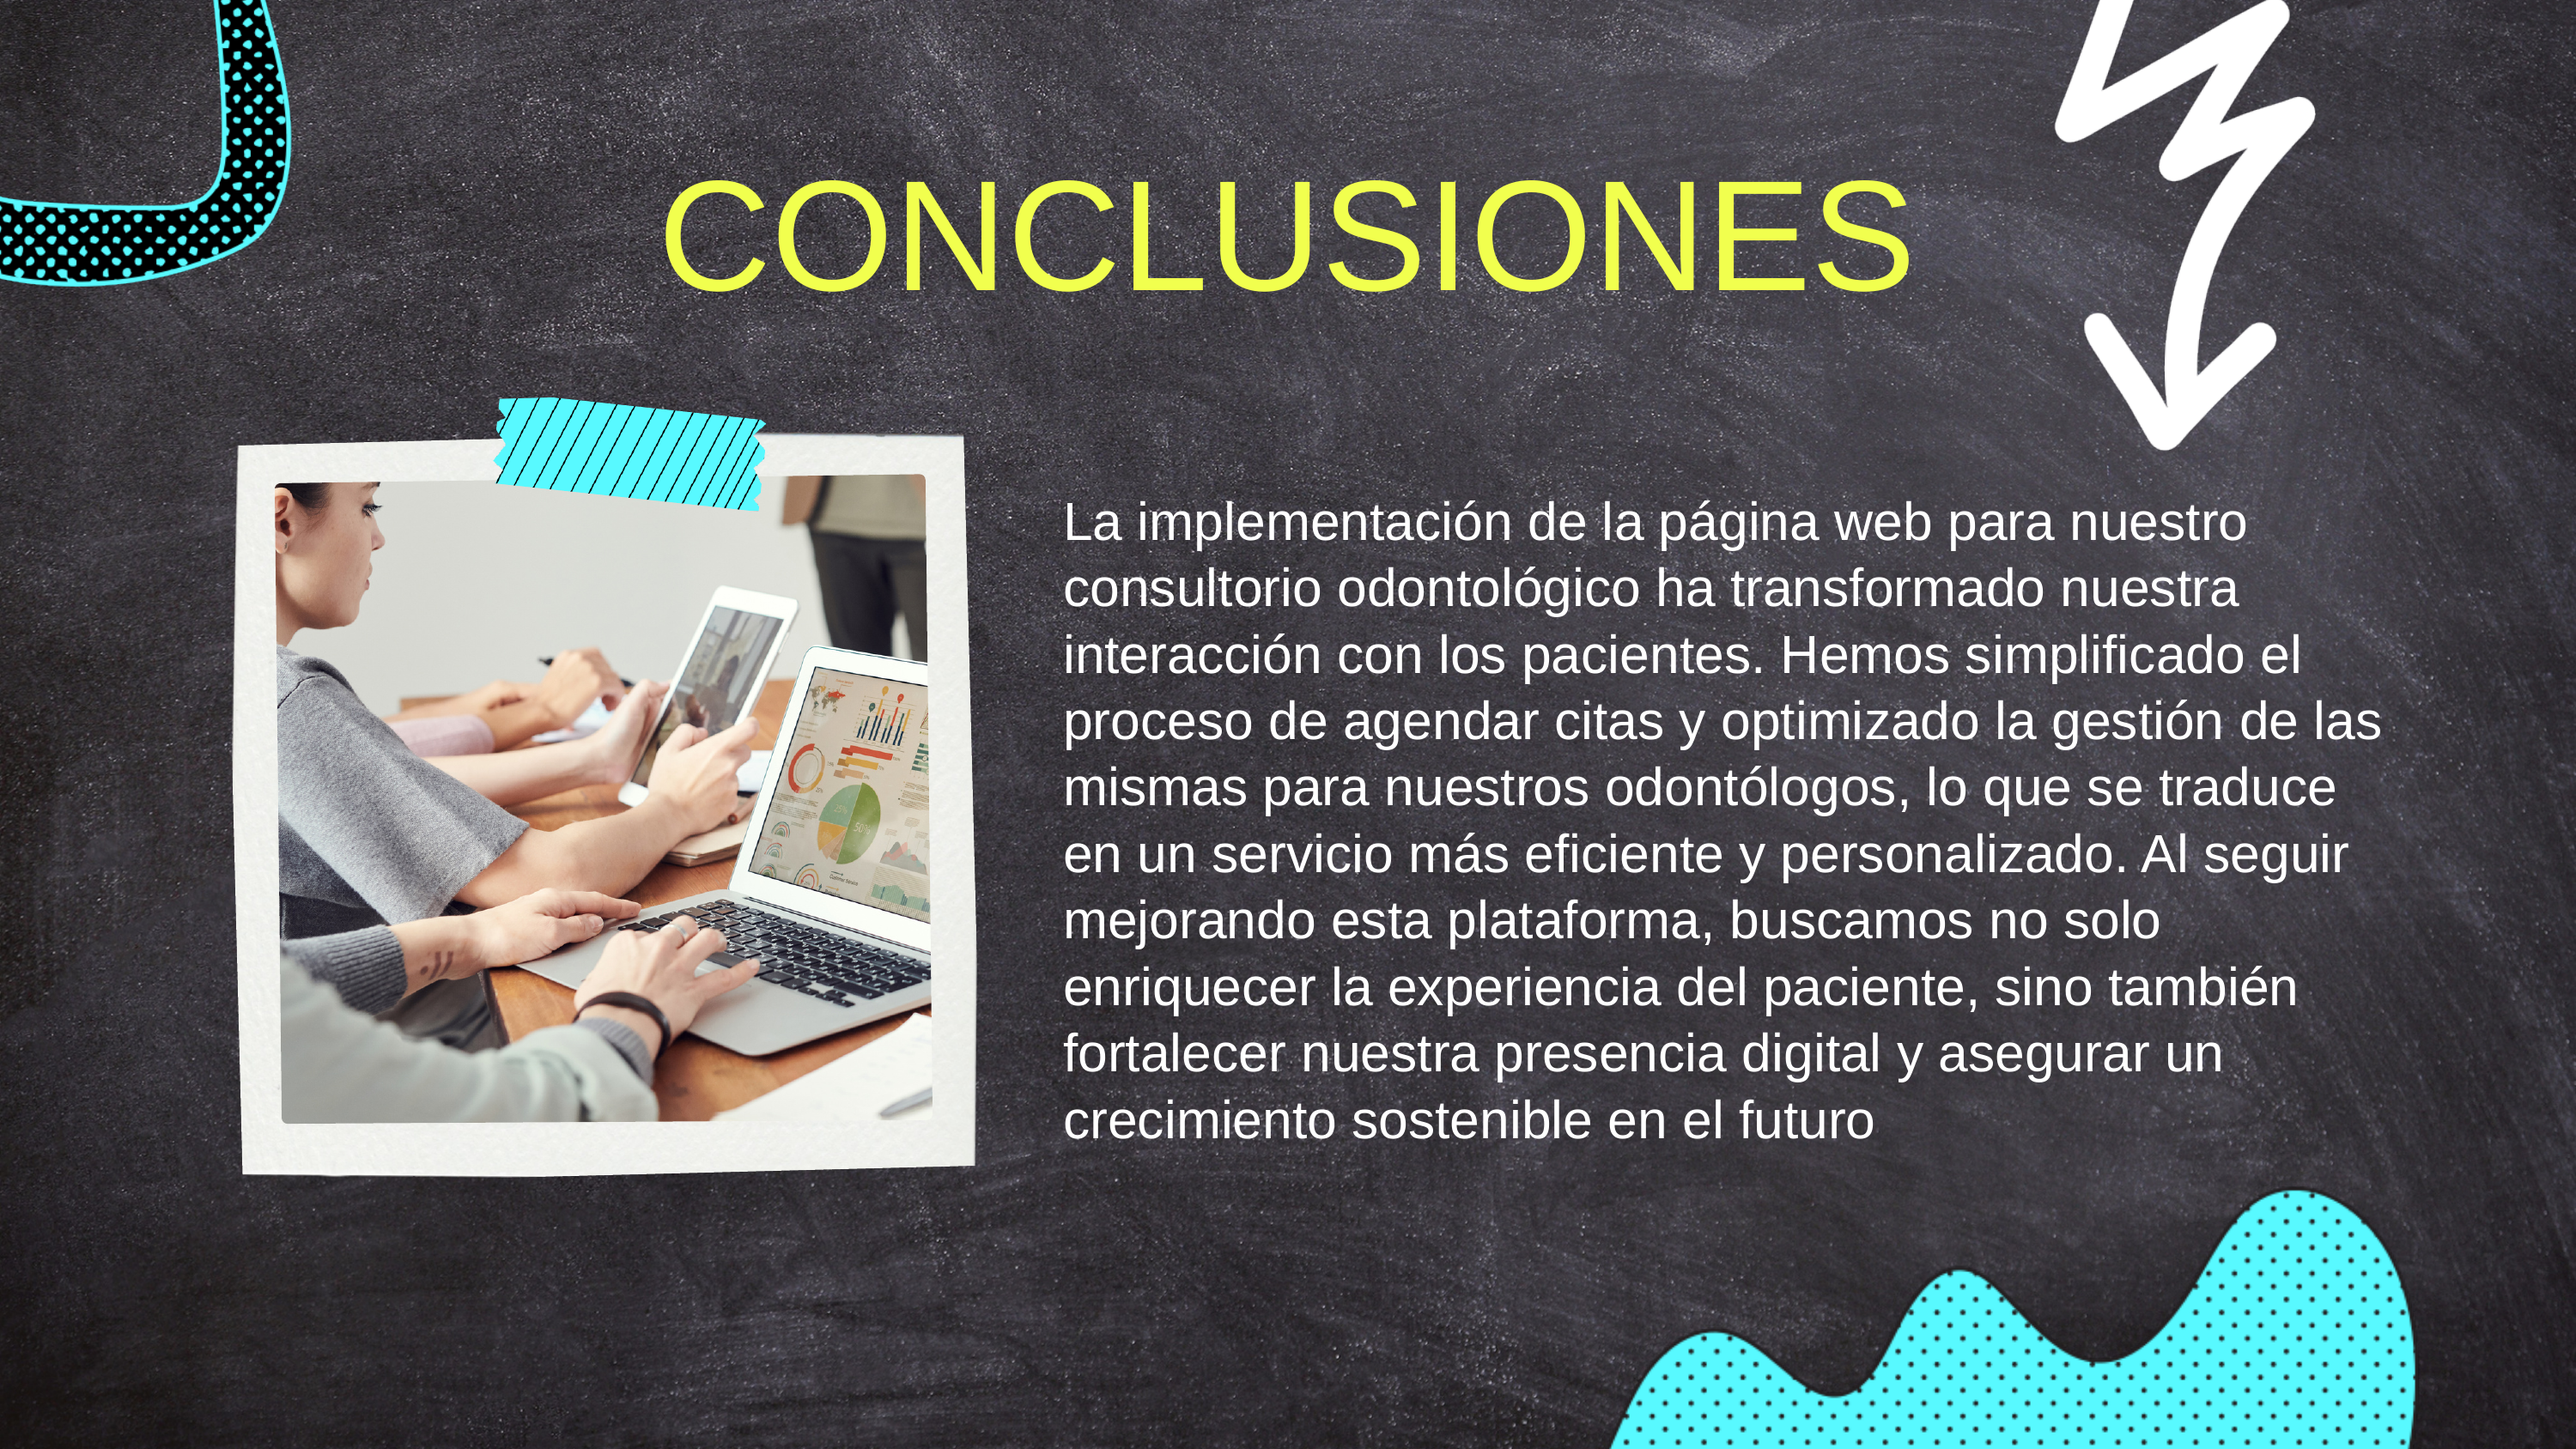

CONCLUSIONES

La implementación de la página web para nuestro consultorio odontológico ha transformado nuestra interacción con los pacientes. Hemos simplificado el proceso de agendar citas y optimizado la gestión de las mismas para nuestros odontólogos, lo que se traduce en un servicio más eficiente y personalizado. Al seguir mejorando esta plataforma, buscamos no solo enriquecer la experiencia del paciente, sino también fortalecer nuestra presencia digital y asegurar un crecimiento sostenible en el futuro